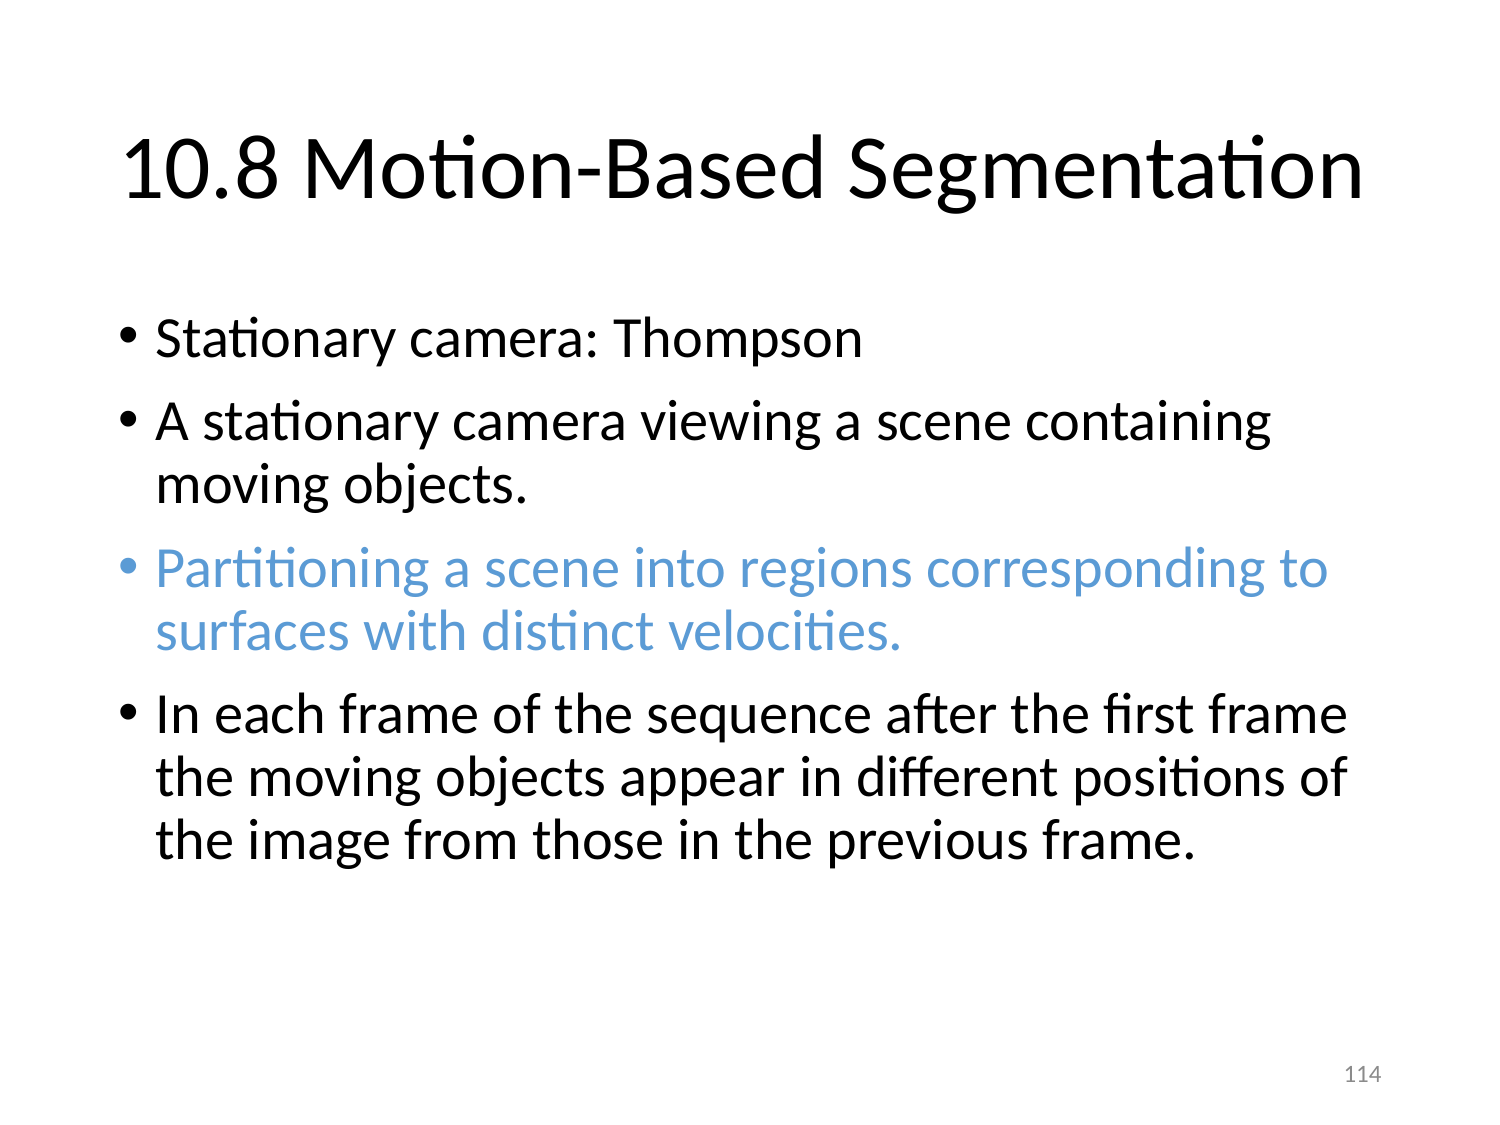

# 10.8 Motion-Based Segmentation
Stationary camera: Thompson
A stationary camera viewing a scene containing moving objects.
Partitioning a scene into regions corresponding to surfaces with distinct velocities.
In each frame of the sequence after the first frame the moving objects appear in different positions of the image from those in the previous frame.

114